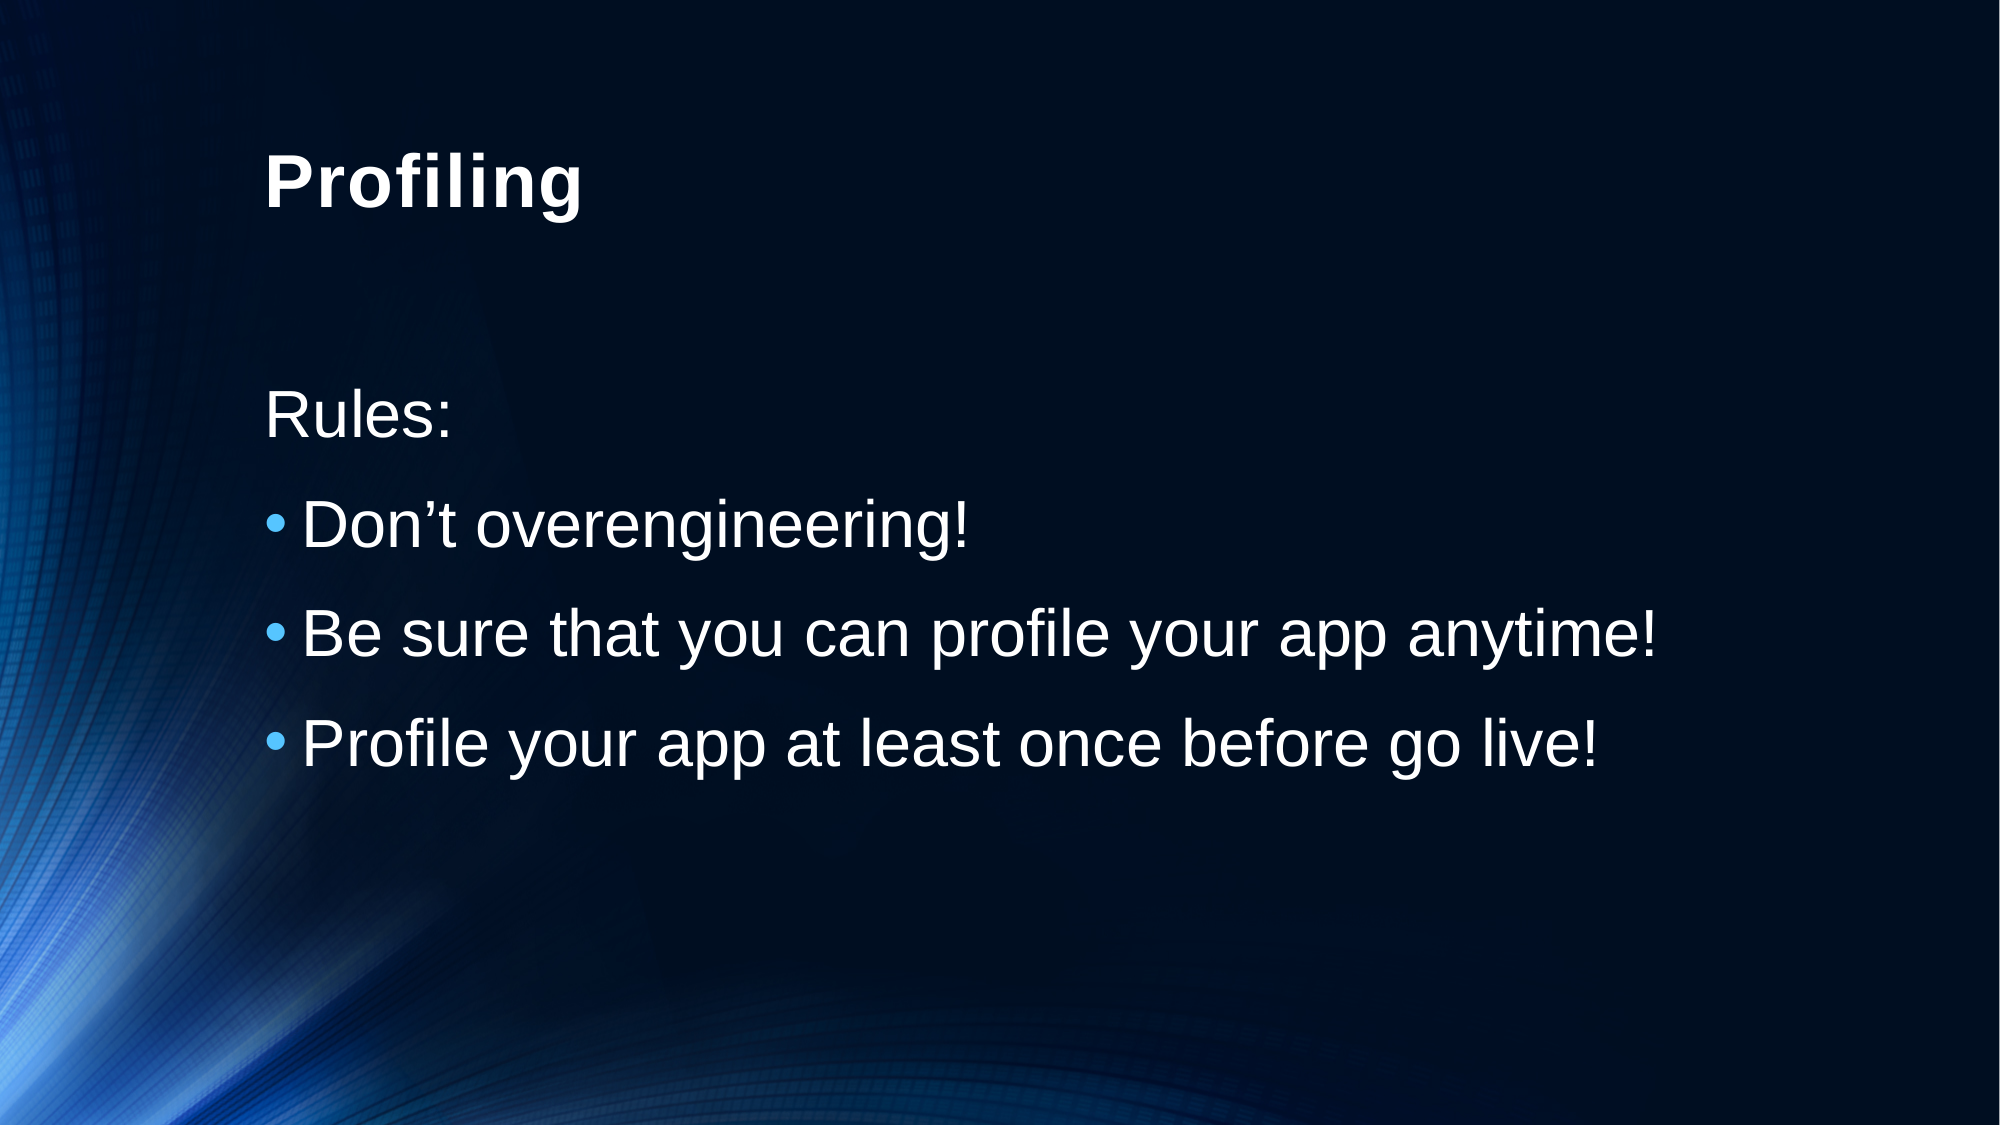

# Profiling

Rules:
Don’t overengineering!
Be sure that you can profile your app anytime!
Profile your app at least once before go live!